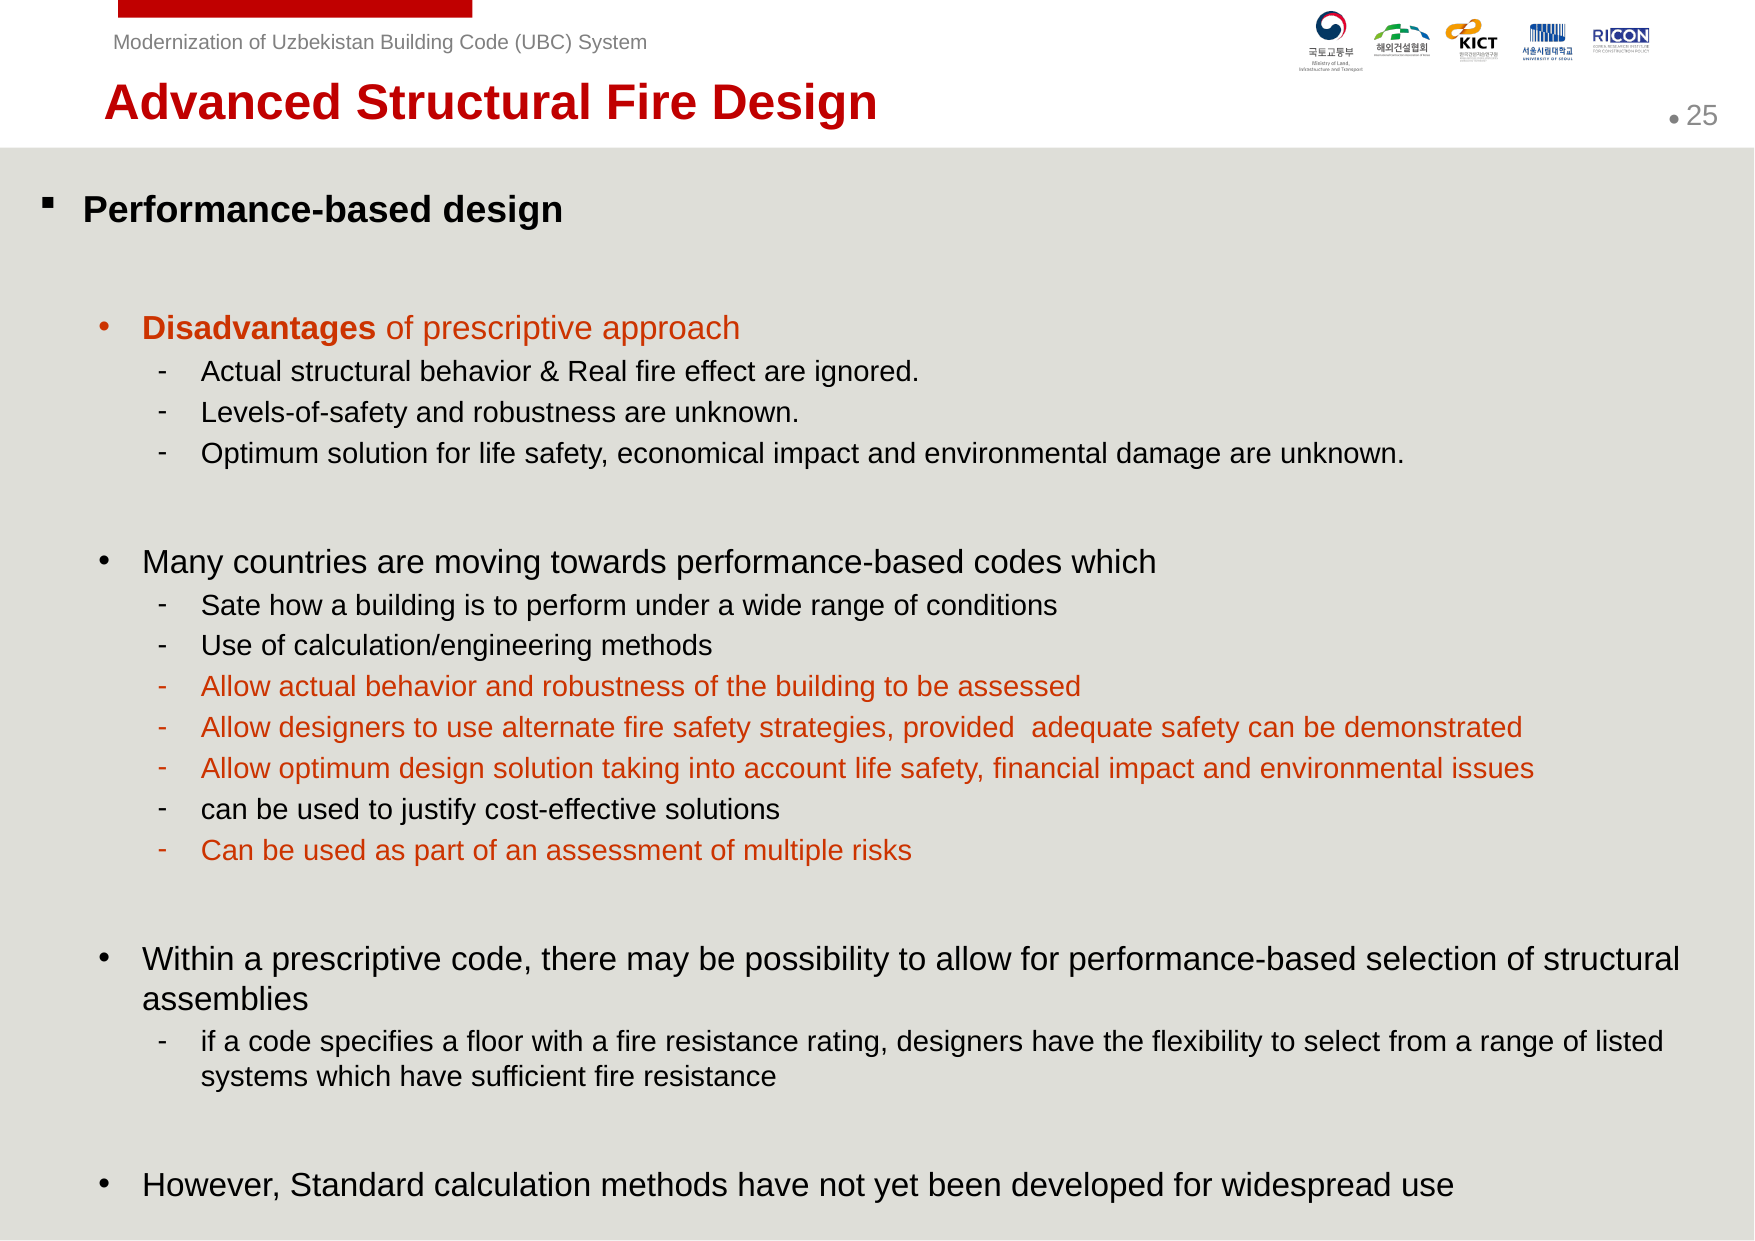

Advanced Structural Fire Design
Performance-based design

Disadvantages of prescriptive approach
Actual structural behavior & Real fire effect are ignored.
Levels-of-safety and robustness are unknown.
Optimum solution for life safety, economical impact and environmental damage are unknown.

Many countries are moving towards performance-based codes which
Sate how a building is to perform under a wide range of conditions
Use of calculation/engineering methods
Allow actual behavior and robustness of the building to be assessed
Allow designers to use alternate fire safety strategies, provided  adequate safety can be demonstrated
Allow optimum design solution taking into account life safety, financial impact and environmental issues
can be used to justify cost-effective solutions
Can be used as part of an assessment of multiple risks

Within a prescriptive code, there may be possibility to allow for performance-based selection of structural  assemblies
if a code specifies a floor with a fire resistance rating, designers have the flexibility to select from a range of listed systems which have sufficient fire resistance

However, Standard calculation methods have not yet been developed for widespread use